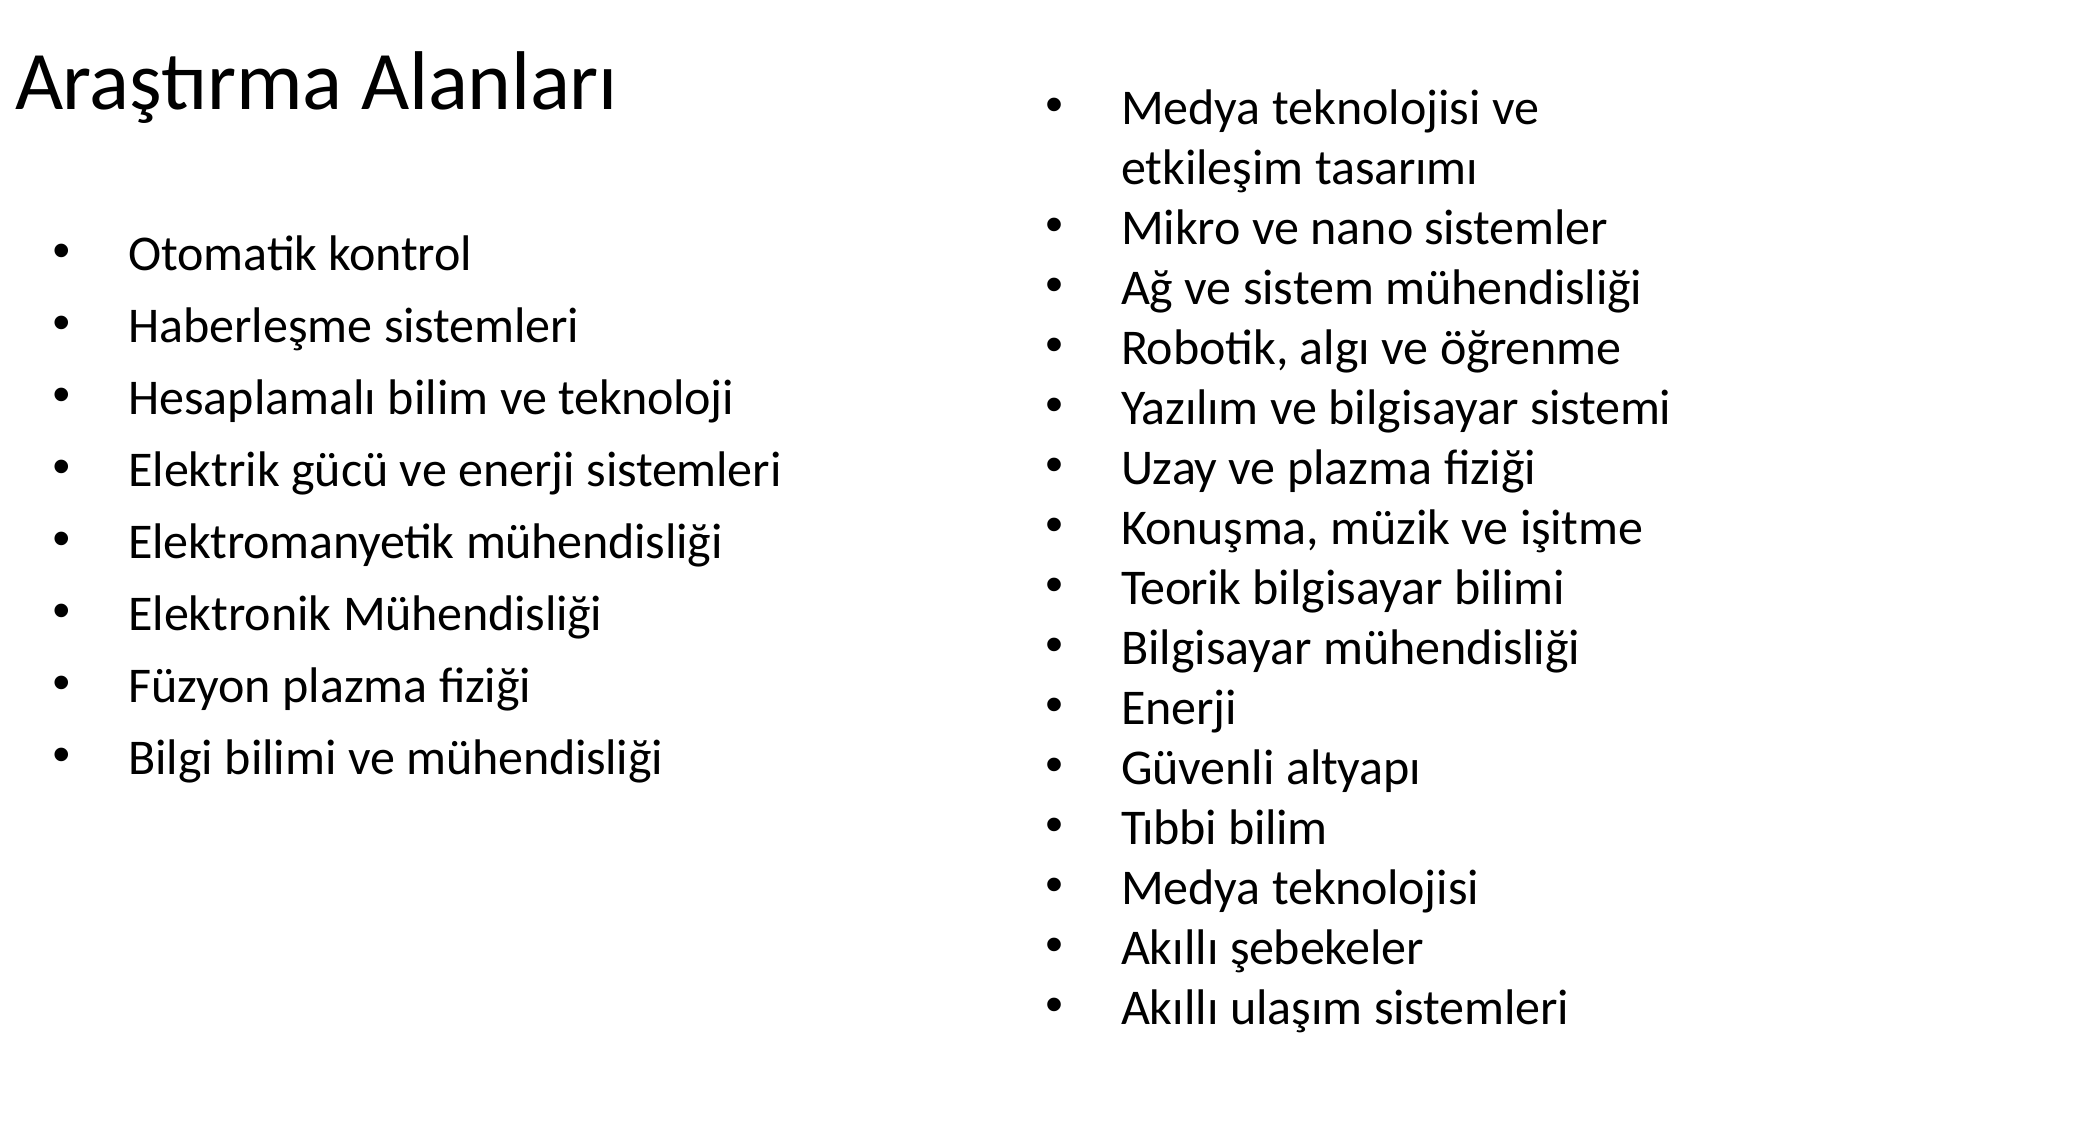

# Araştırma Alanları
Medya teknolojisi ve etkileşim tasarımı
Mikro ve nano sistemler
Ağ ve sistem mühendisliği
Robotik, algı ve öğrenme
Yazılım ve bilgisayar sistemi
Uzay ve plazma fiziği
Konuşma, müzik ve işitme
Teorik bilgisayar bilimi
Bilgisayar mühendisliği
Enerji
Güvenli altyapı
Tıbbi bilim
Medya teknolojisi
Akıllı şebekeler
Akıllı ulaşım sistemleri
Otomatik kontrol
Haberleşme sistemleri
Hesaplamalı bilim ve teknoloji
Elektrik gücü ve enerji sistemleri
Elektromanyetik mühendisliği
Elektronik Mühendisliği
Füzyon plazma fiziği
Bilgi bilimi ve mühendisliği